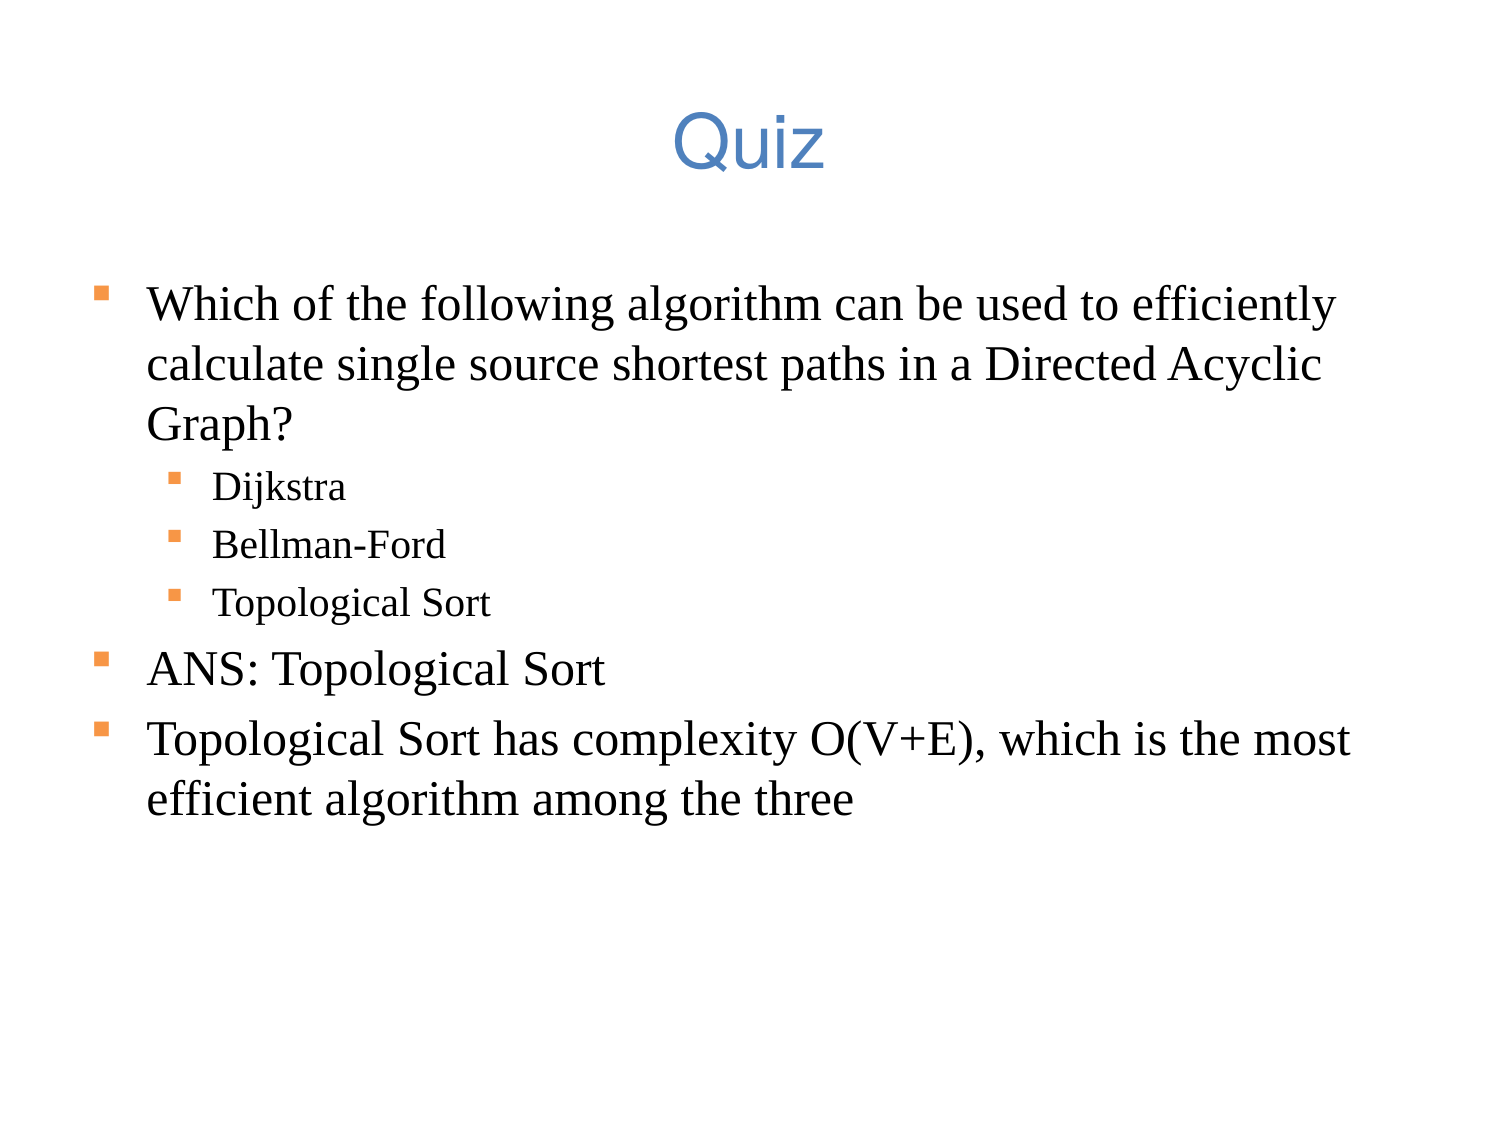

# Quiz
Which of the following algorithm can be used to efficiently calculate single source shortest paths in a Directed Acyclic Graph?
Dijkstra
Bellman-Ford
Topological Sort
ANS: Topological Sort
Topological Sort has complexity O(V+E), which is the most efficient algorithm among the three